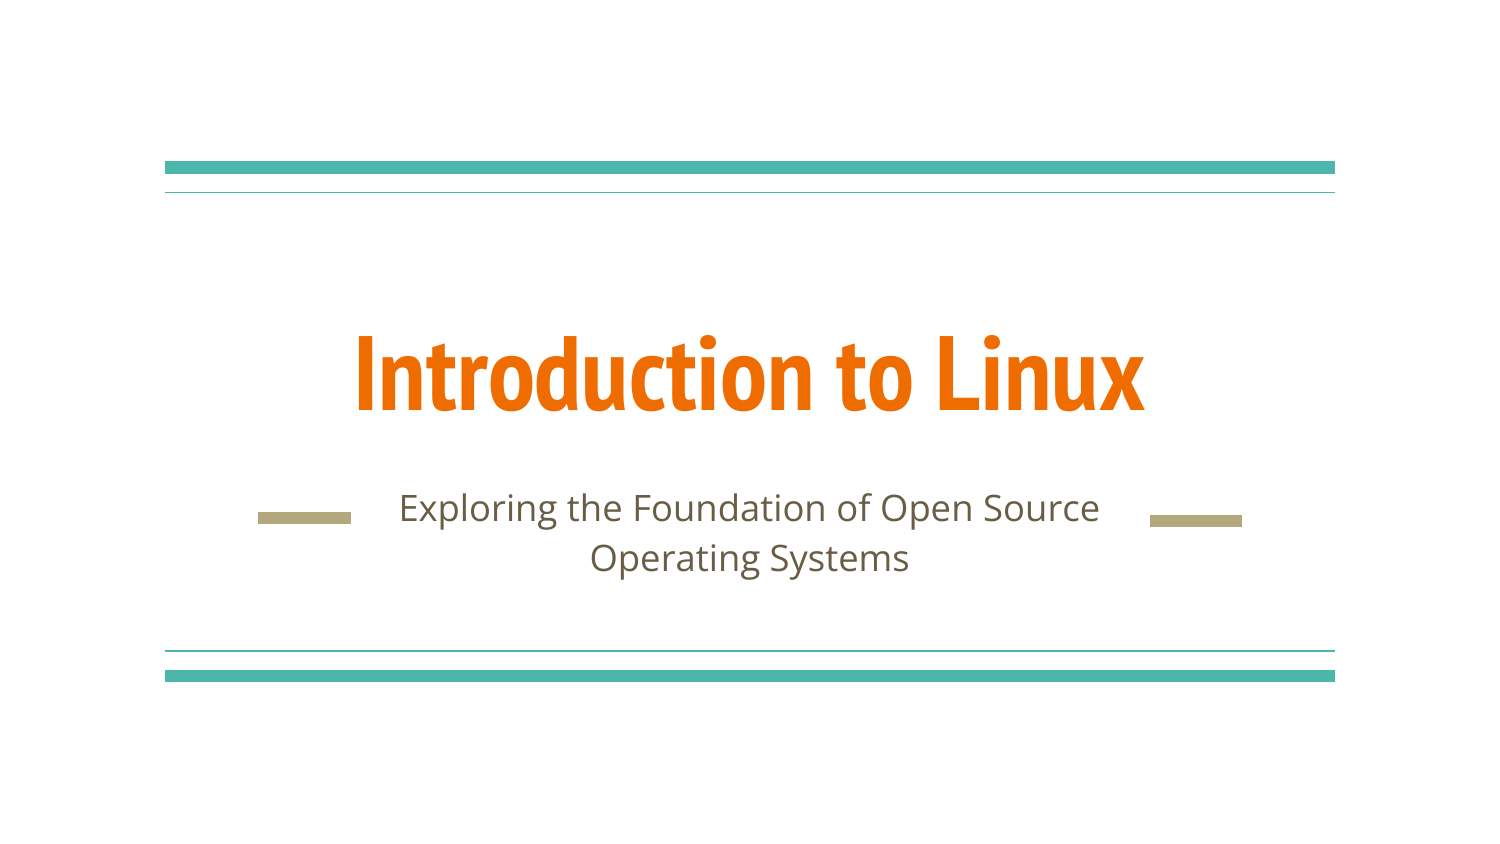

# Introduction to Linux
Exploring the Foundation of Open Source Operating Systems